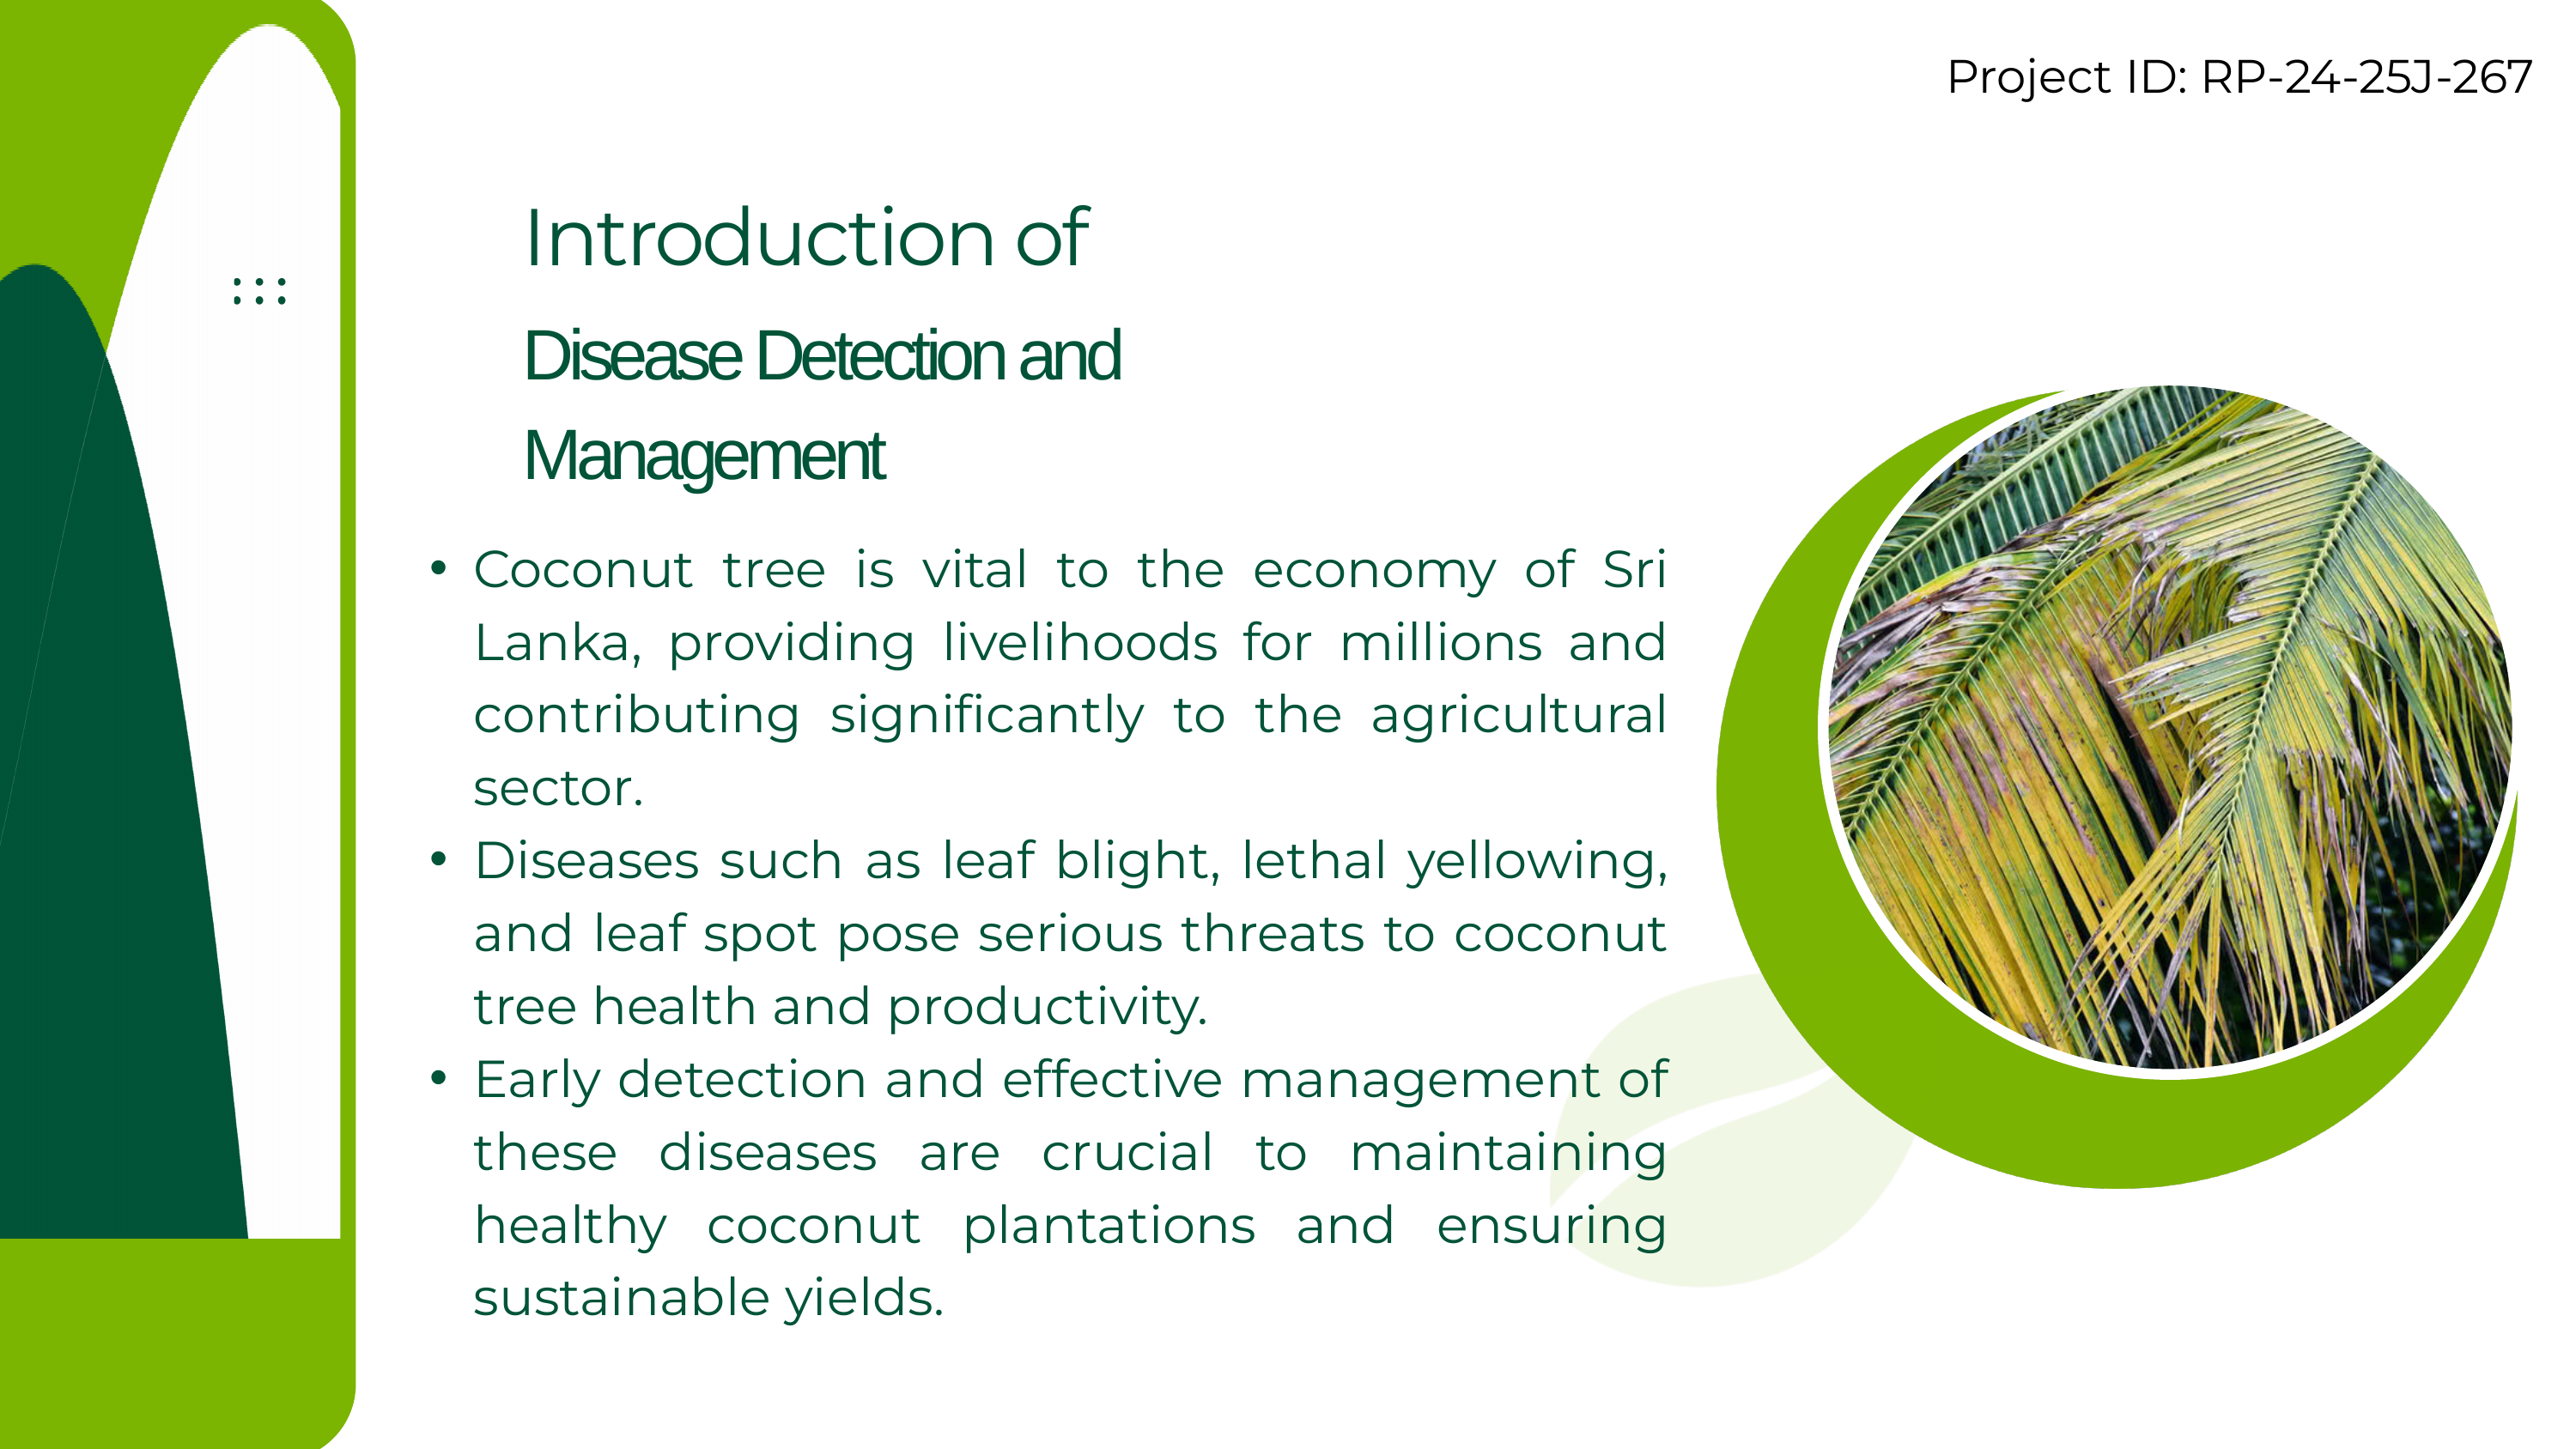

Project ID: RP-24-25J-267​
Introduction of

Disease Detection and Management​

Coconut tree is vital to the economy of Sri Lanka, providing livelihoods for millions and contributing significantly to the agricultural sector.
Diseases such as leaf blight, lethal yellowing, and leaf spot pose serious threats to coconut tree health and productivity.
Early detection and effective management of these diseases are crucial to maintaining healthy coconut plantations and ensuring sustainable yields.​